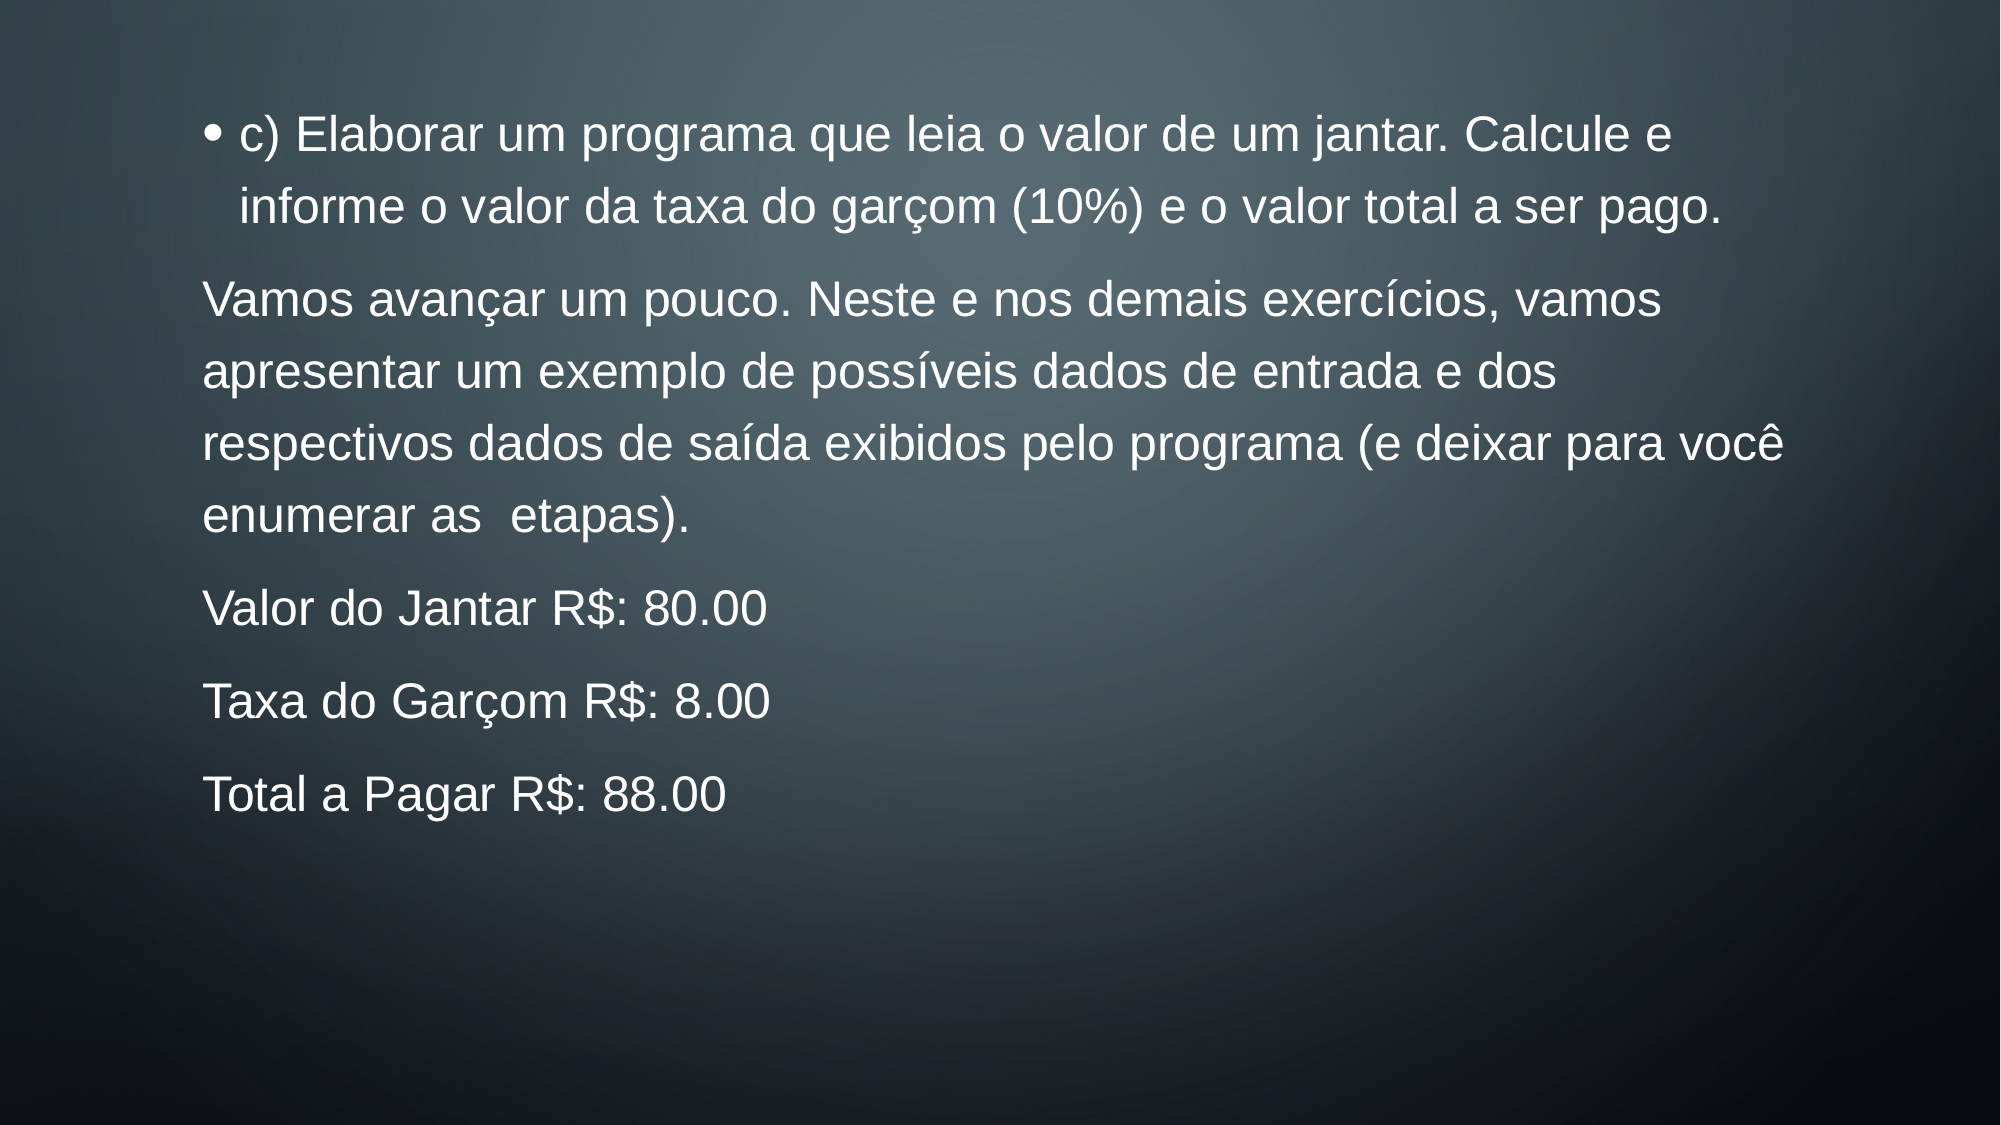

c) Elaborar um programa que leia o valor de um jantar. Calcule e informe o valor da taxa do garçom (10%) e o valor total a ser pago.
Vamos avançar um pouco. Neste e nos demais exercícios, vamos apresentar um exemplo de possíveis dados de entrada e dos respectivos dados de saída exibidos pelo programa (e deixar para você enumerar as  etapas).
Valor do Jantar R$: 80.00
Taxa do Garçom R$: 8.00
Total a Pagar R$: 88.00